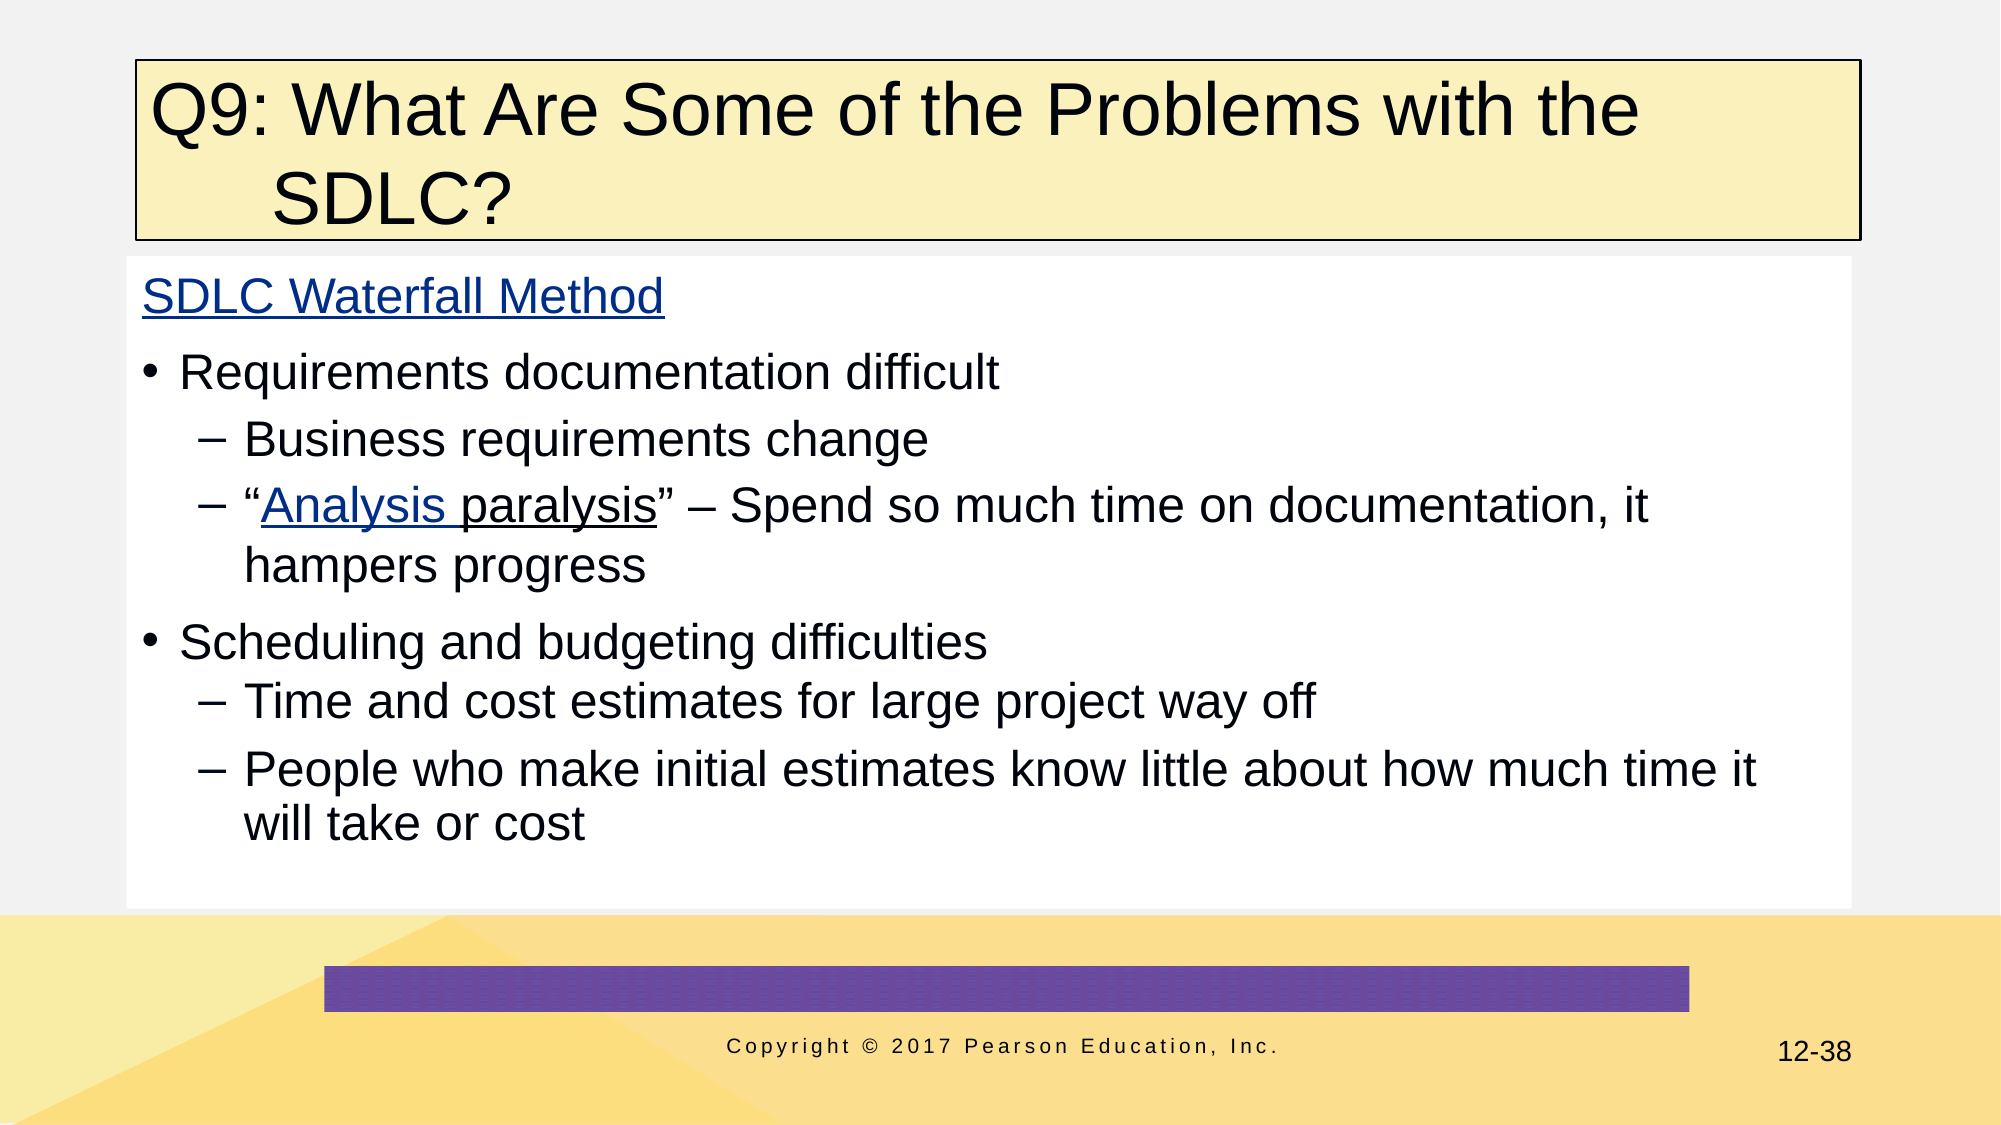

# Q9: What Are Some of the Problems with the SDLC?
SDLC Waterfall Method
Requirements documentation difficult
Business requirements change
“Analysis paralysis” – Spend so much time on documentation, it hampers progress
Scheduling and budgeting difficulties
Time and cost estimates for large project way off
People who make initial estimates know little about how much time it will take or cost

Copyright © 2017 Pearson Education, Inc.